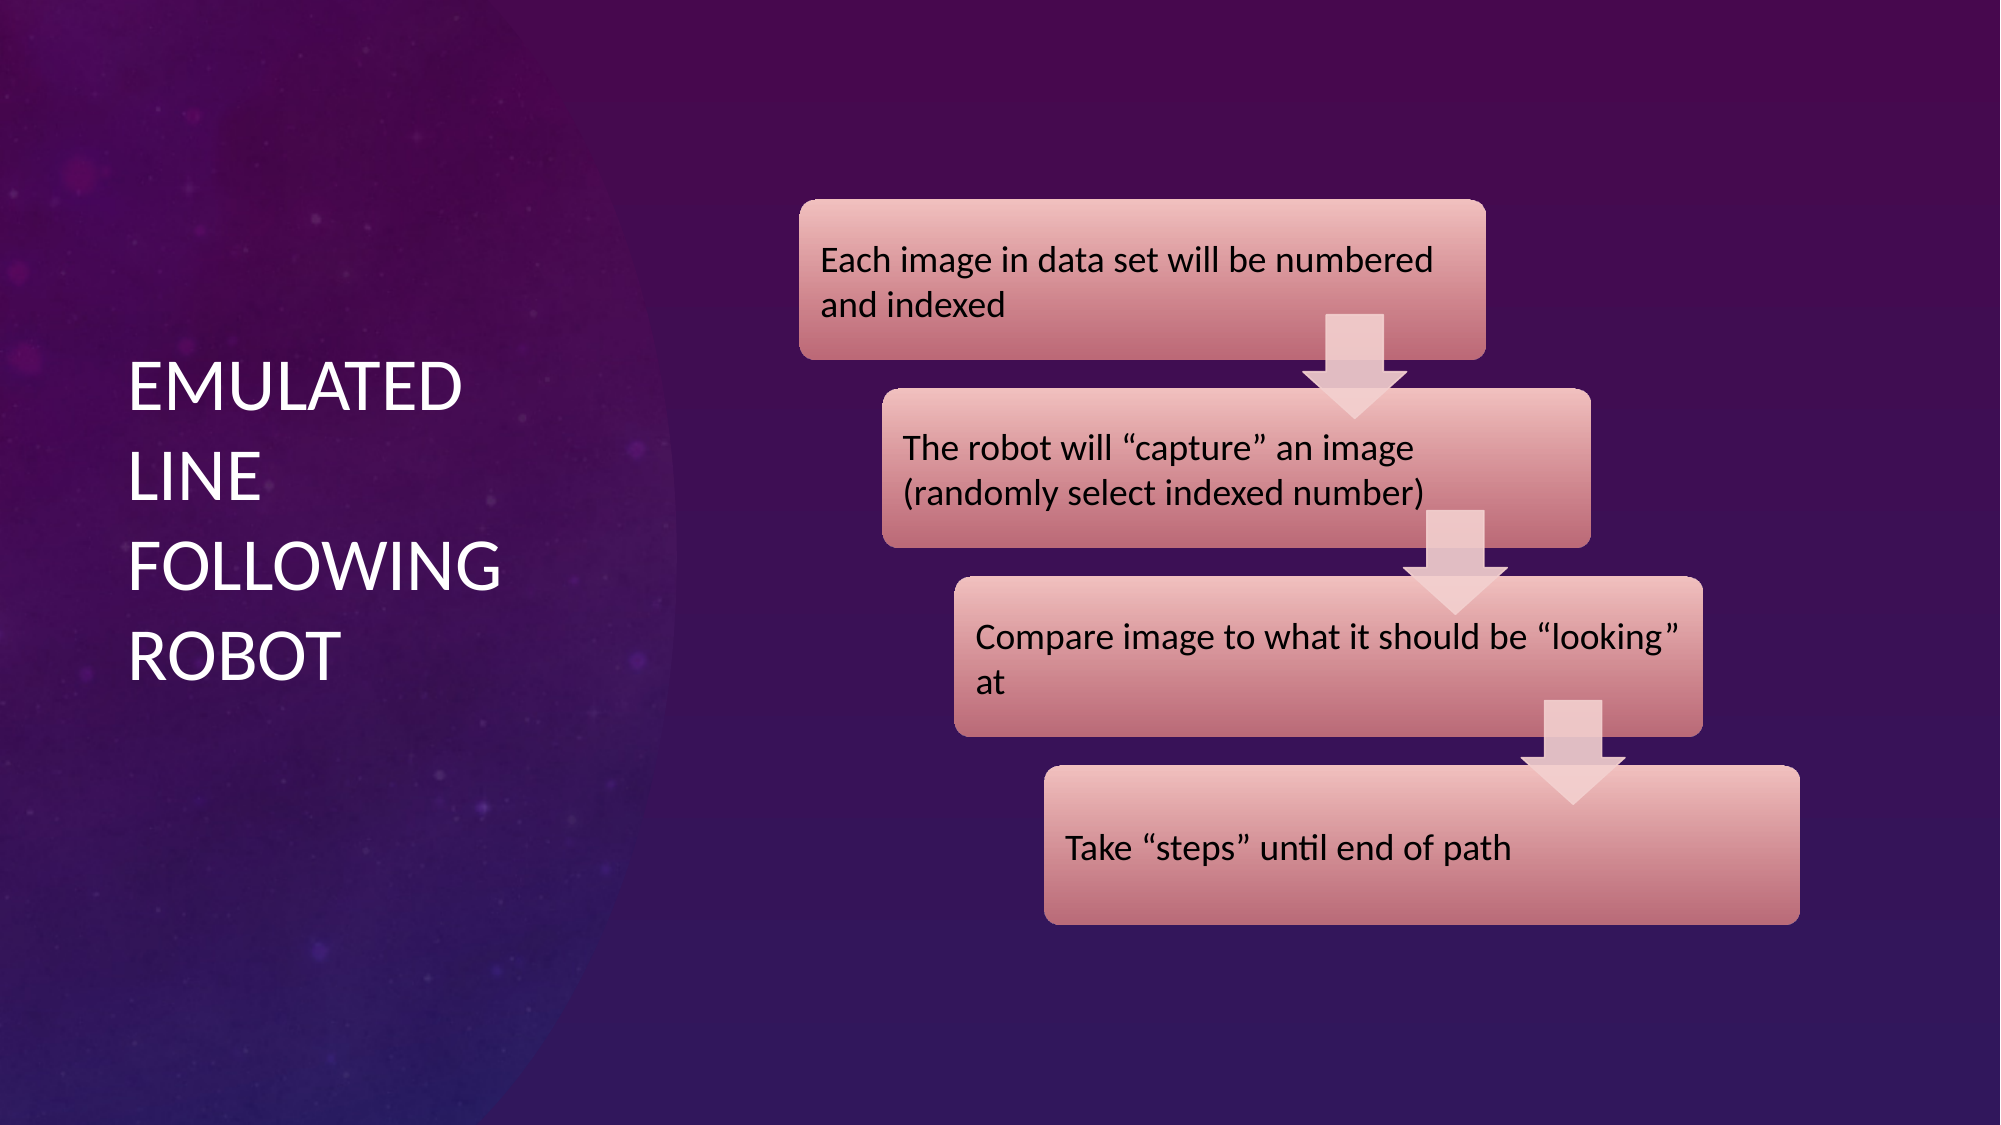

# Emulated line following robot
Each image in data set will be numbered and indexed
The robot will “capture” an image  (randomly select indexed number)
Compare image to what it should be “looking” at
Take “steps” until end of path